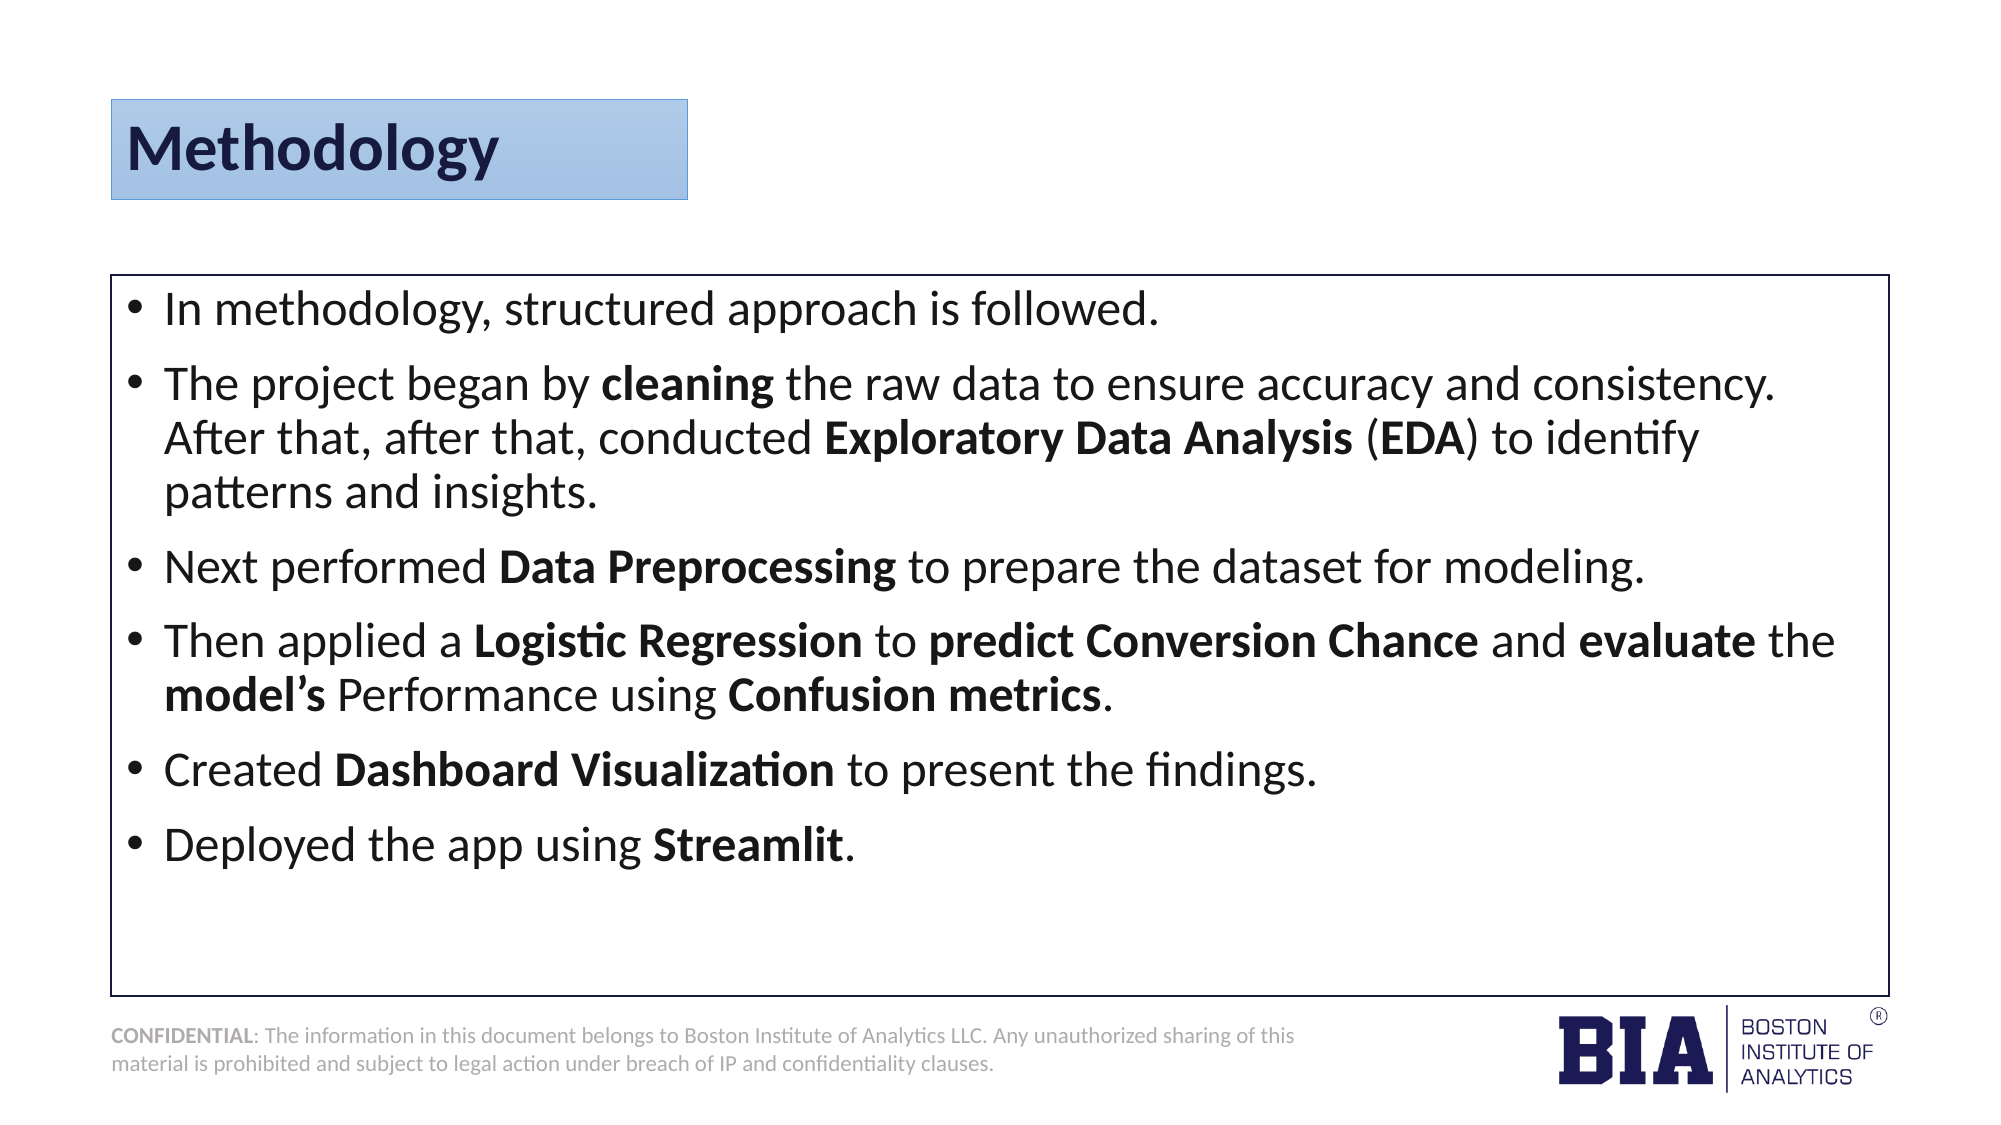

# Methodology
In methodology, structured approach is followed.
The project began by cleaning the raw data to ensure accuracy and consistency. After that, after that, conducted Exploratory Data Analysis (EDA) to identify patterns and insights.
Next performed Data Preprocessing to prepare the dataset for modeling.
Then applied a Logistic Regression to predict Conversion Chance and evaluate the model’s Performance using Confusion metrics.
Created Dashboard Visualization to present the findings.
Deployed the app using Streamlit.